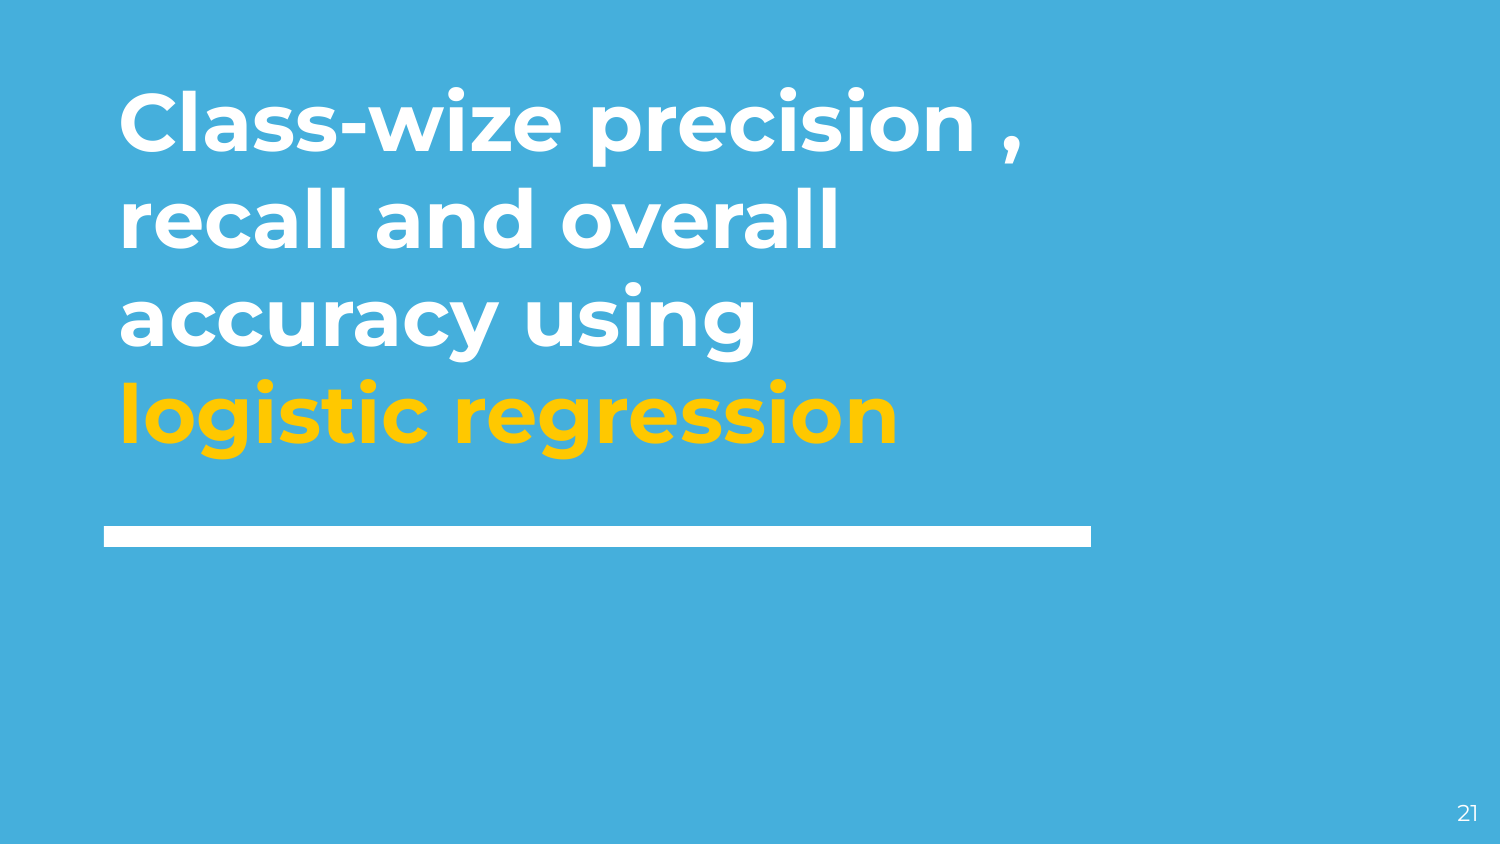

# Class-wize precision , recall and overall accuracy using logistic regression

21